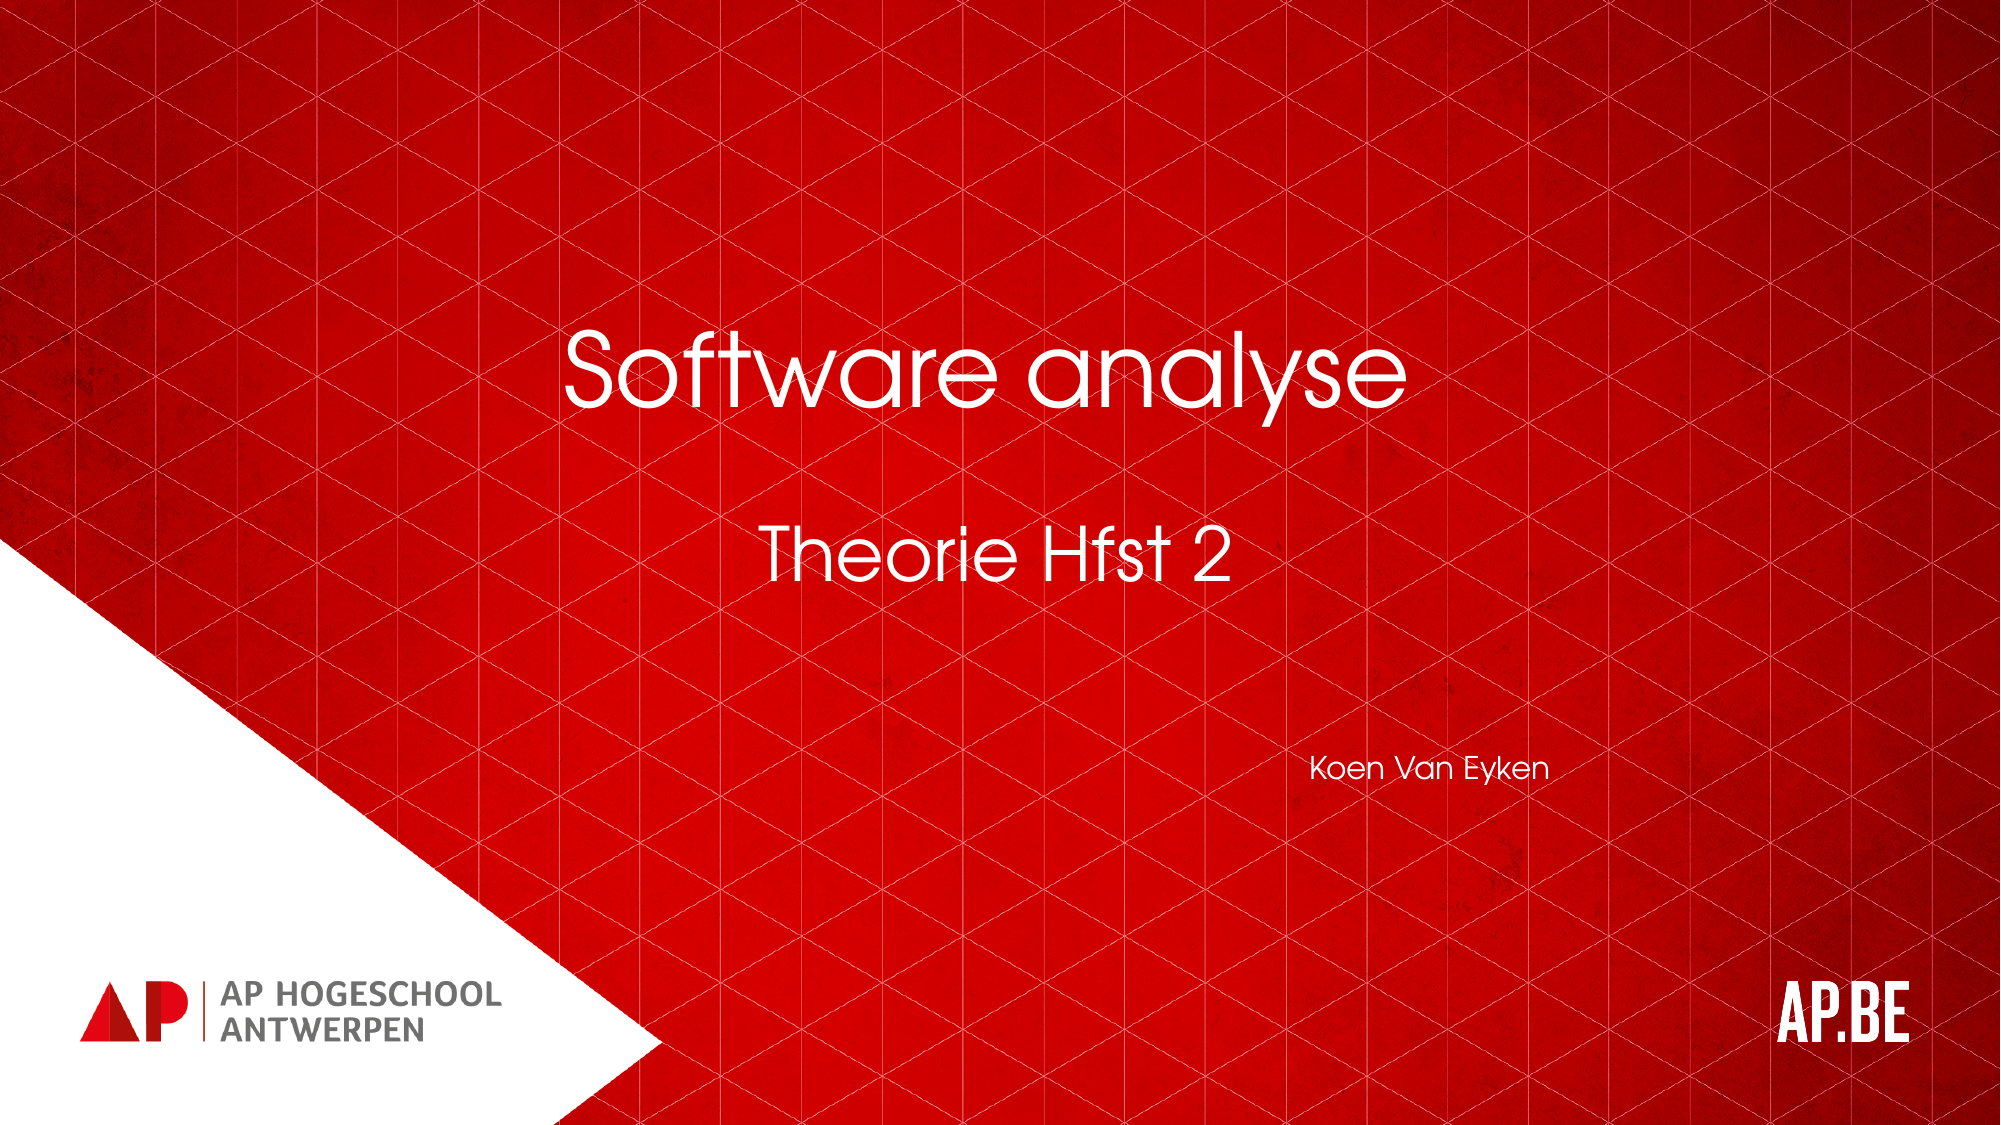

# Software analyse
Theorie Hfst 2

Koen Van Eyken